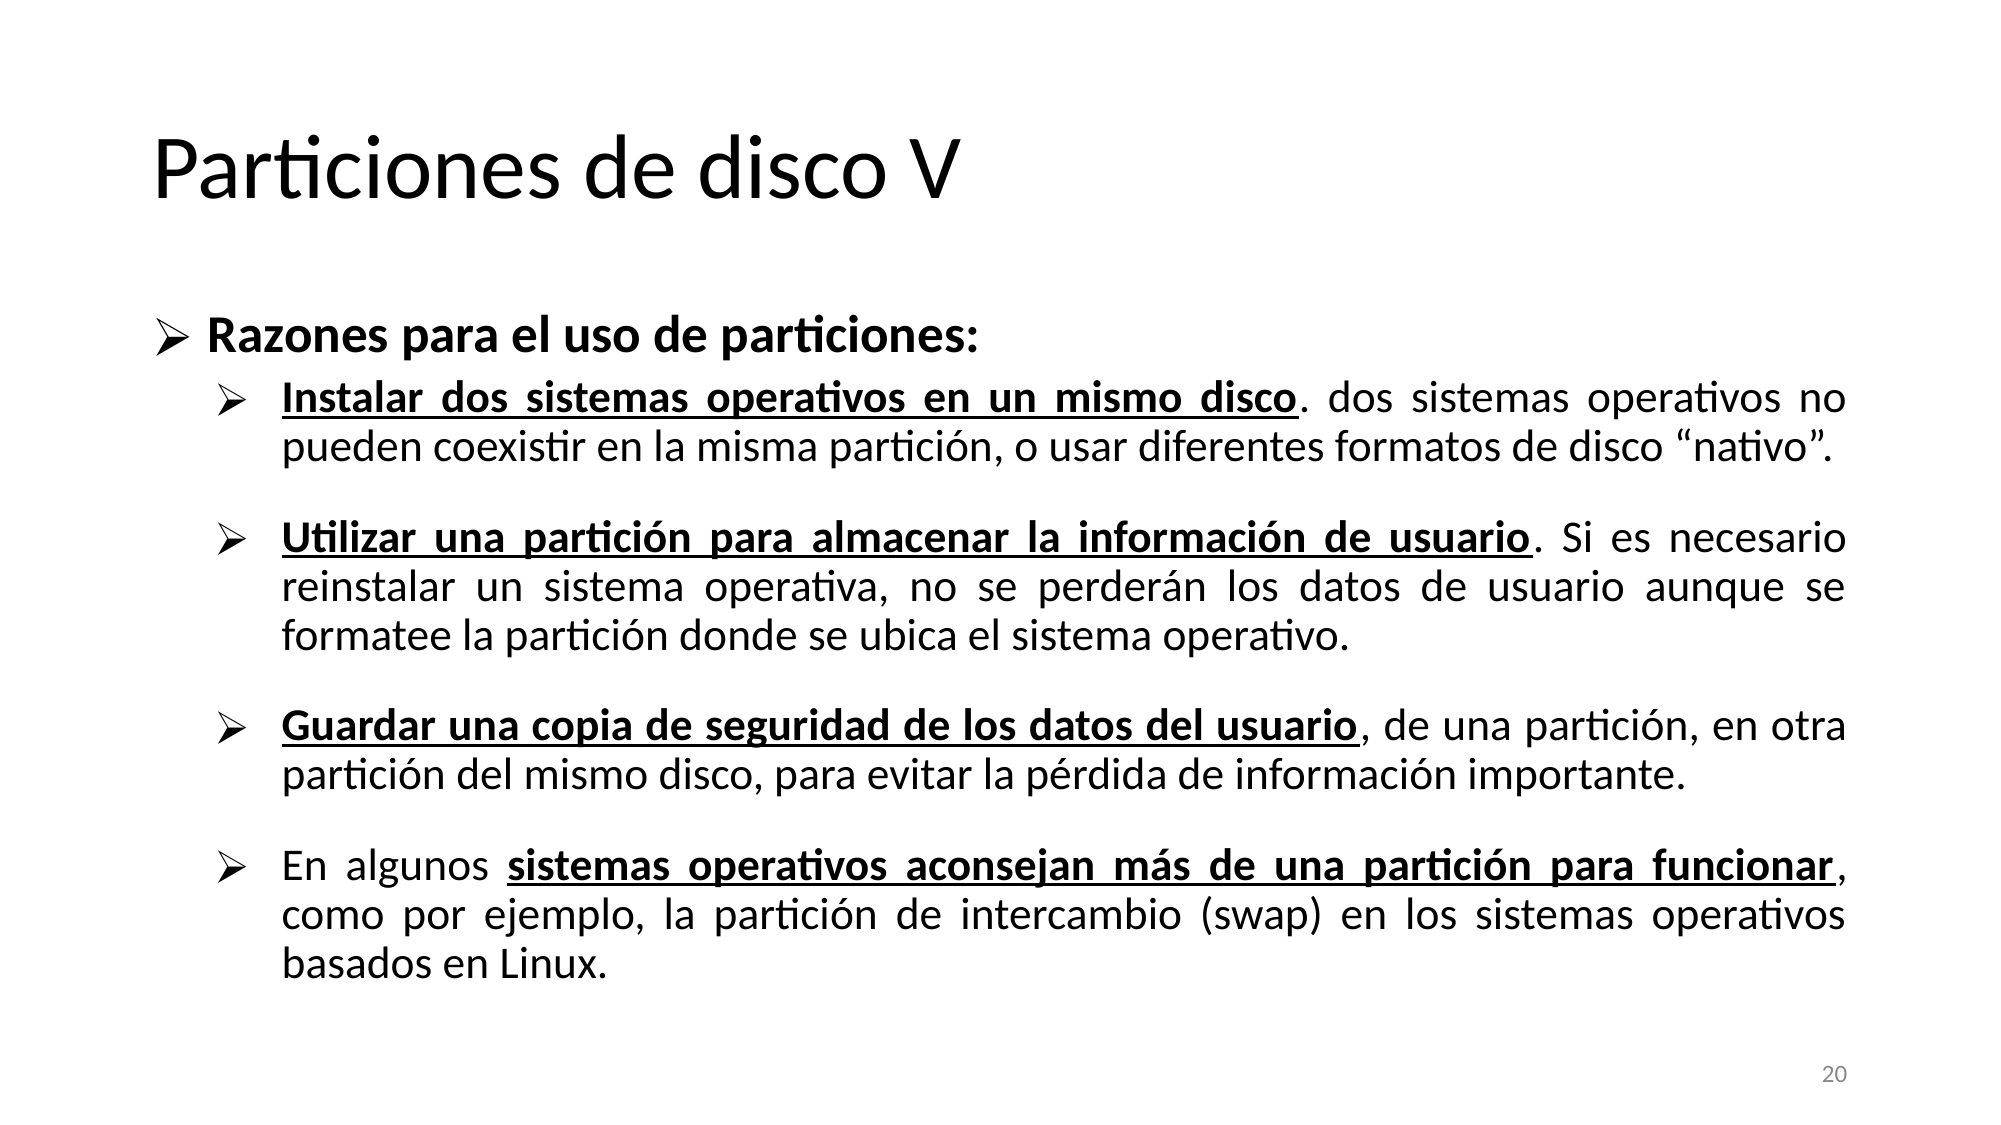

# Particiones de disco V
Razones para el uso de particiones:
Instalar dos sistemas operativos en un mismo disco. dos sistemas operativos no pueden coexistir en la misma partición, o usar diferentes formatos de disco “nativo”.

Utilizar una partición para almacenar la información de usuario. Si es necesario reinstalar un sistema operativa, no se perderán los datos de usuario aunque se formatee la partición donde se ubica el sistema operativo.

Guardar una copia de seguridad de los datos del usuario, de una partición, en otra partición del mismo disco, para evitar la pérdida de información importante.

En algunos sistemas operativos aconsejan más de una partición para funcionar, como por ejemplo, la partición de intercambio (swap) en los sistemas operativos basados en Linux.

20